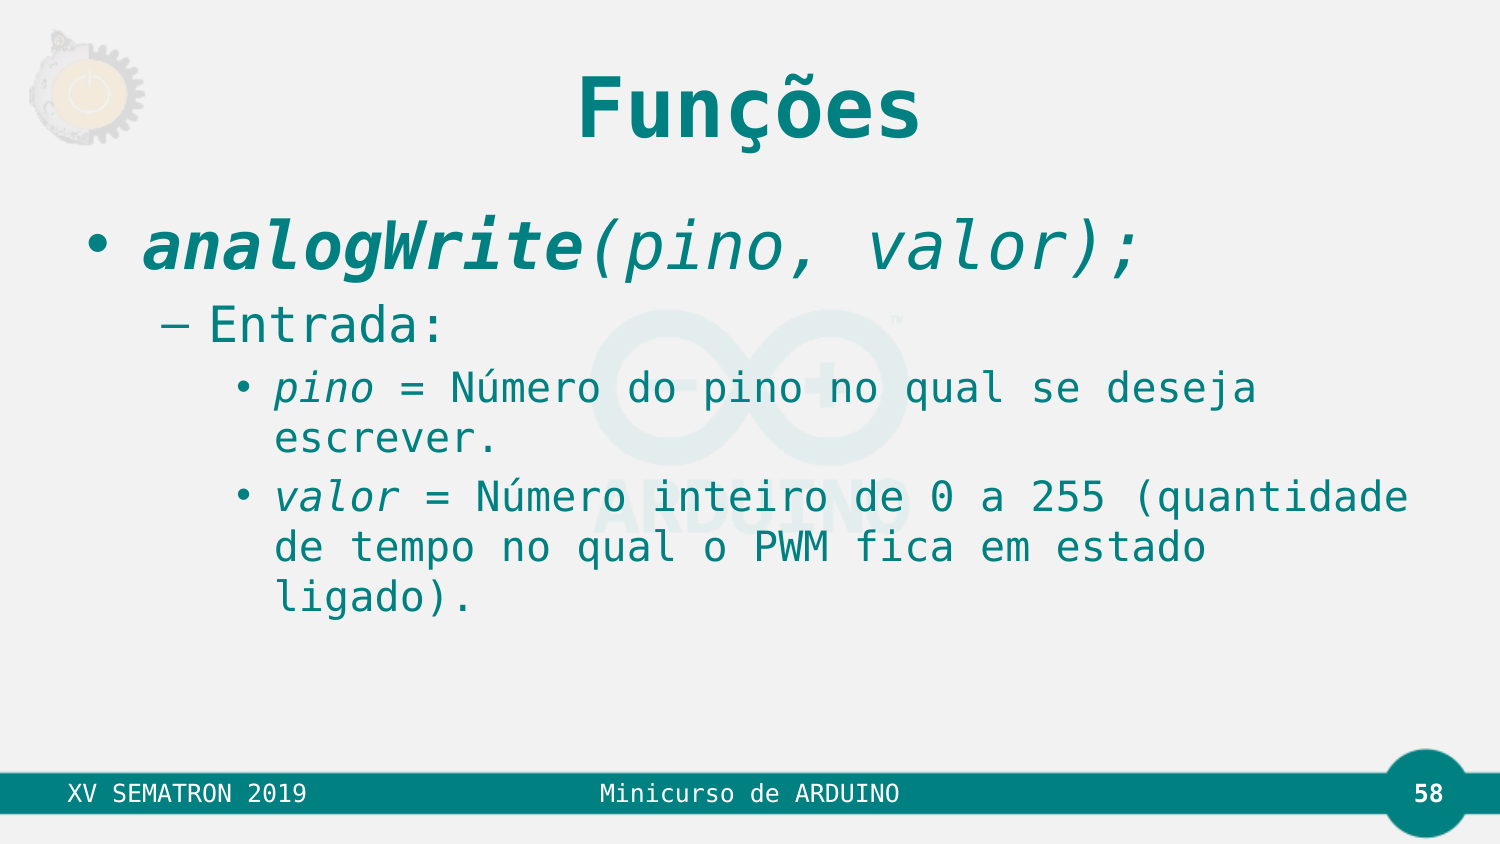

# Funções
analogWrite(pino, valor);
Entrada:
pino = Número do pino no qual se deseja escrever.
valor = Número inteiro de 0 a 255 (quantidade de tempo no qual o PWM fica em estado ligado).
58